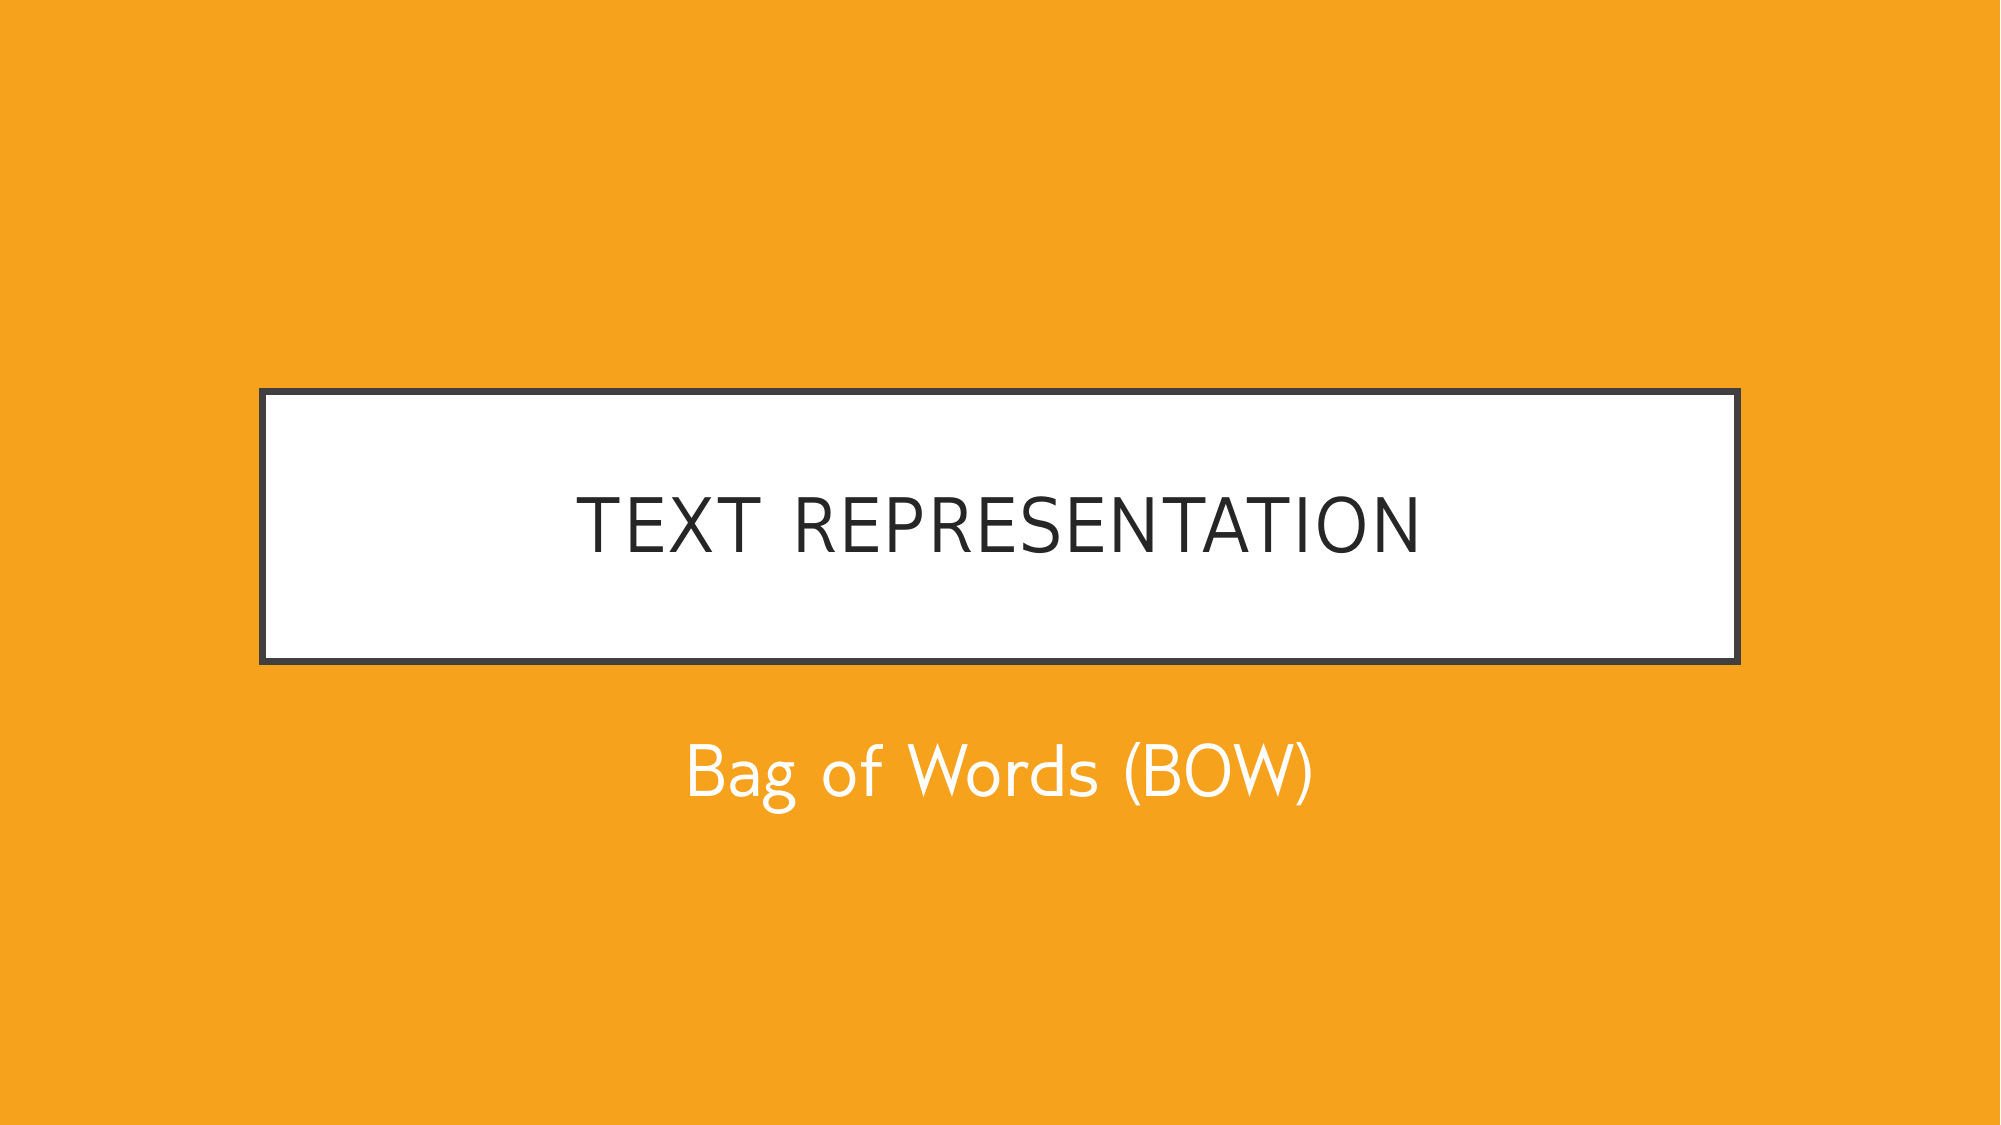

# Text Representation
Bag of Words (BOW)